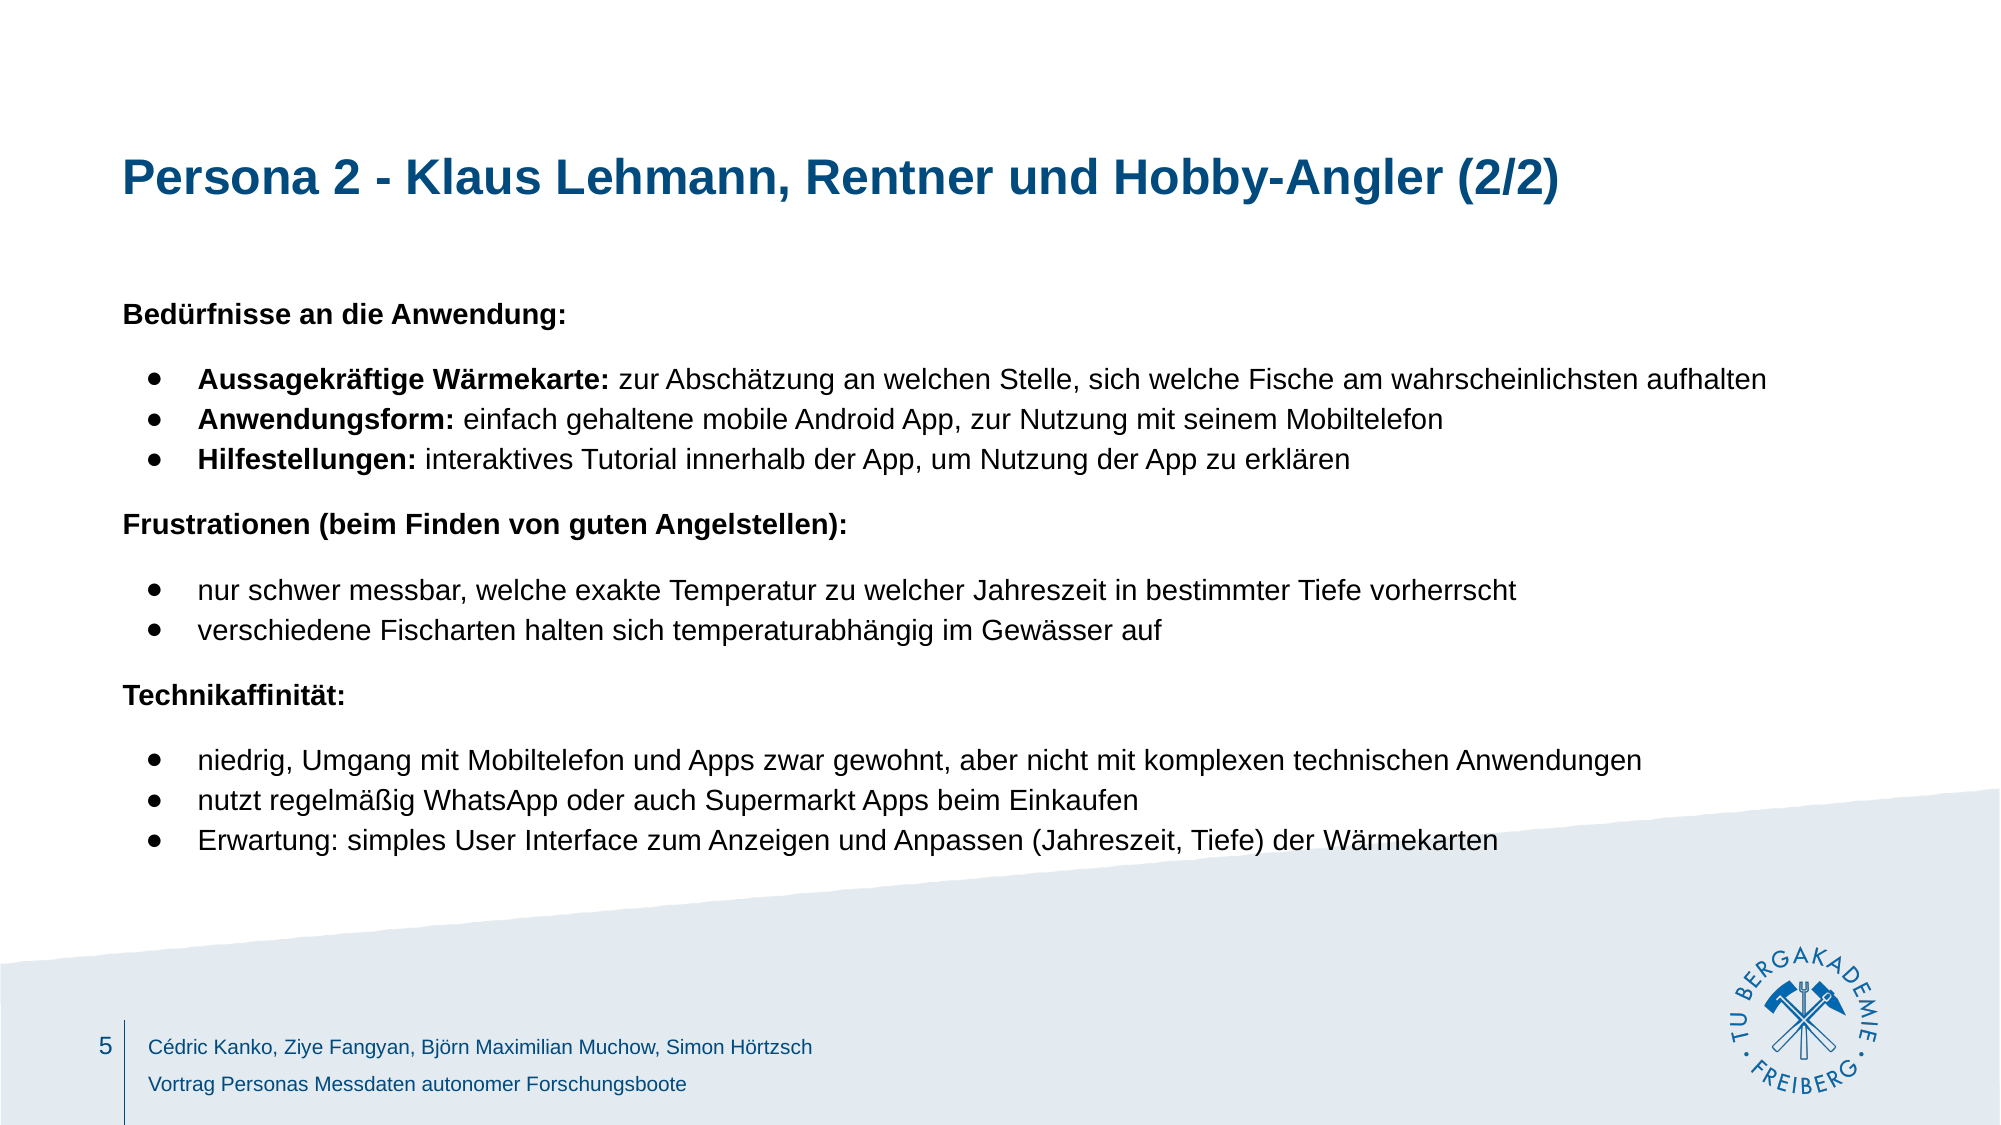

# Persona 2 - Klaus Lehmann, Rentner und Hobby-Angler (2/2)

Bedürfnisse an die Anwendung:
Aussagekräftige Wärmekarte: zur Abschätzung an welchen Stelle, sich welche Fische am wahrscheinlichsten aufhalten
Anwendungsform: einfach gehaltene mobile Android App, zur Nutzung mit seinem Mobiltelefon
Hilfestellungen: interaktives Tutorial innerhalb der App, um Nutzung der App zu erklären
Frustrationen (beim Finden von guten Angelstellen):
nur schwer messbar, welche exakte Temperatur zu welcher Jahreszeit in bestimmter Tiefe vorherrscht
verschiedene Fischarten halten sich temperaturabhängig im Gewässer auf
Technikaffinität:
niedrig, Umgang mit Mobiltelefon und Apps zwar gewohnt, aber nicht mit komplexen technischen Anwendungen
nutzt regelmäßig WhatsApp oder auch Supermarkt Apps beim Einkaufen
Erwartung: simples User Interface zum Anzeigen und Anpassen (Jahreszeit, Tiefe) der Wärmekarten